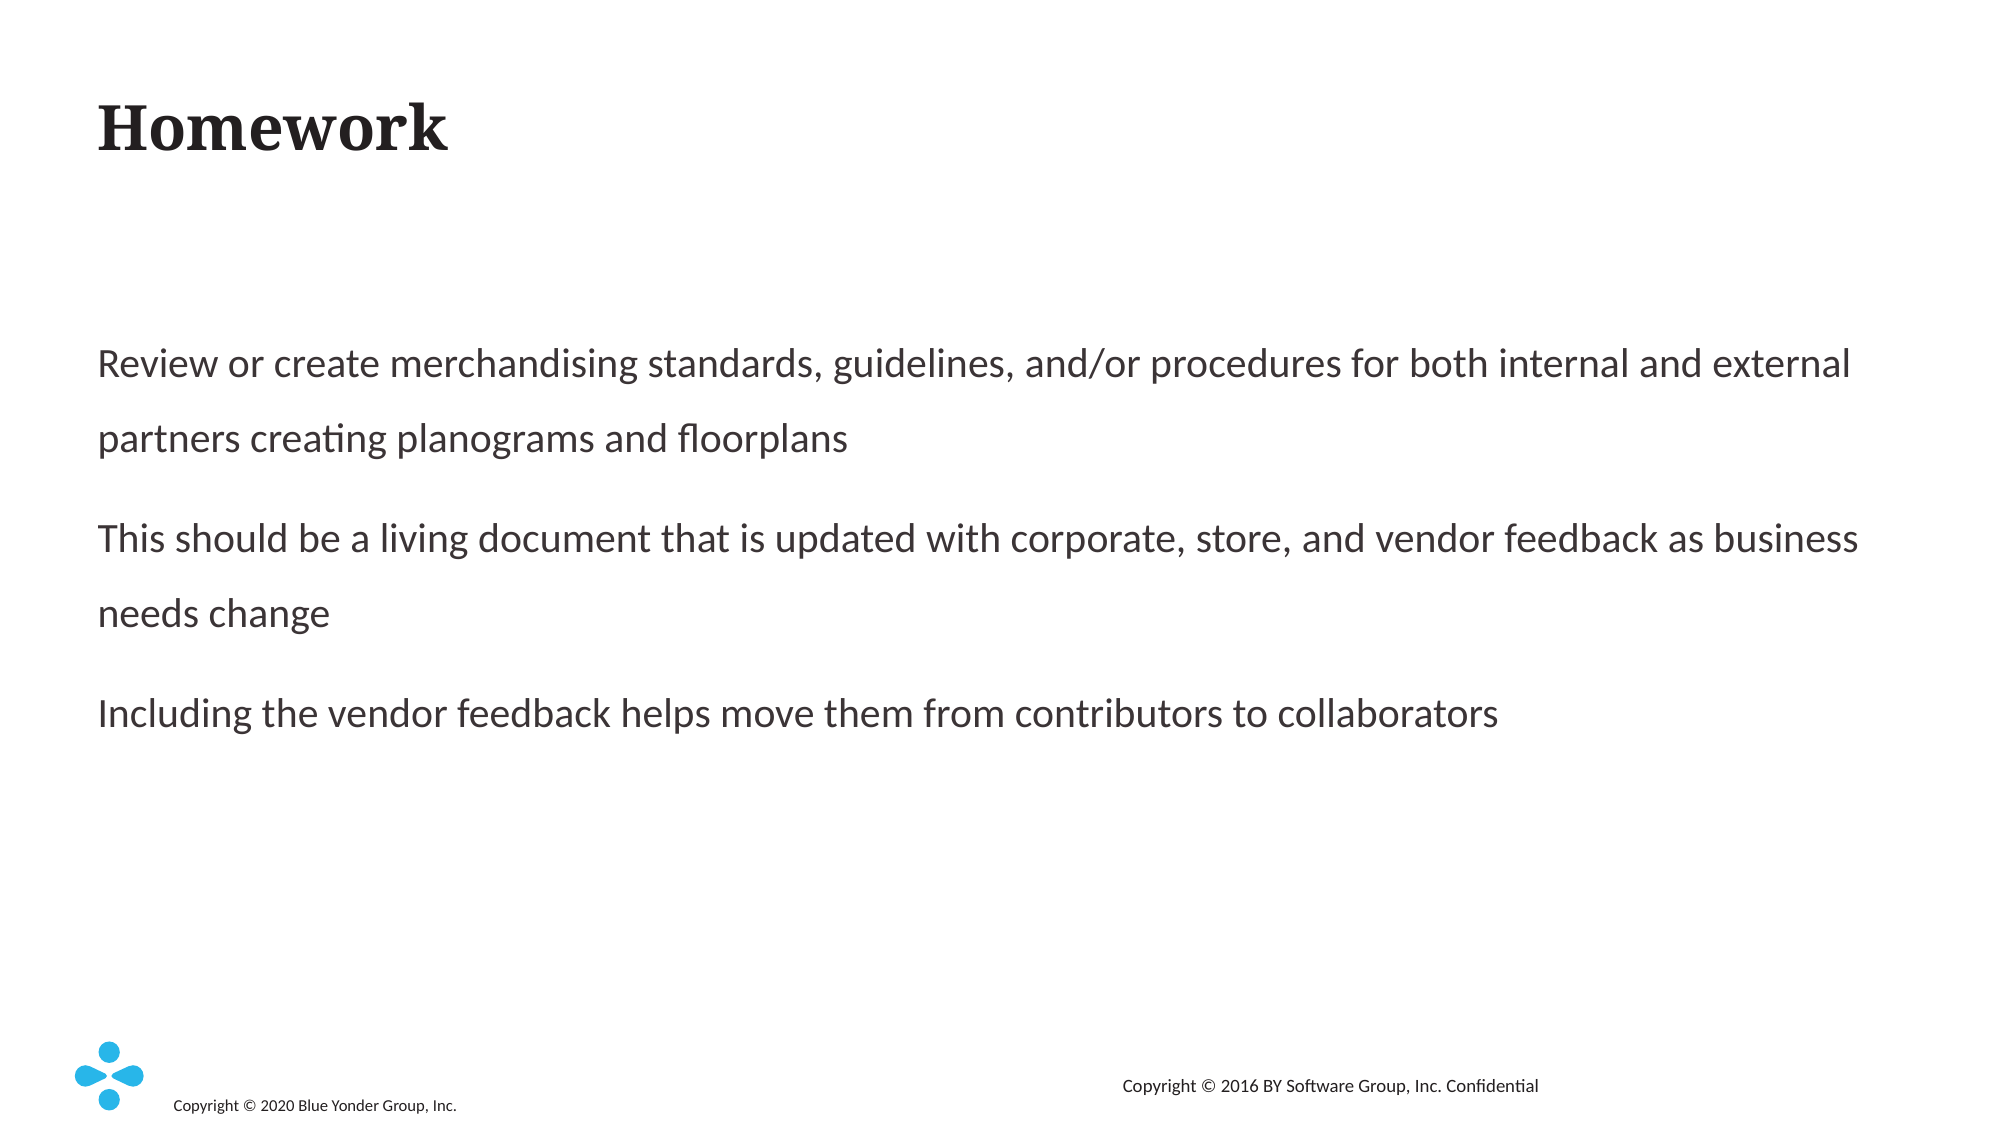

# Homework
Review or create merchandising standards, guidelines, and/or procedures for both internal and external partners creating planograms and floorplans
This should be a living document that is updated with corporate, store, and vendor feedback as business needs change
Including the vendor feedback helps move them from contributors to collaborators

Copyright © 2016 BY Software Group, Inc. Confidential